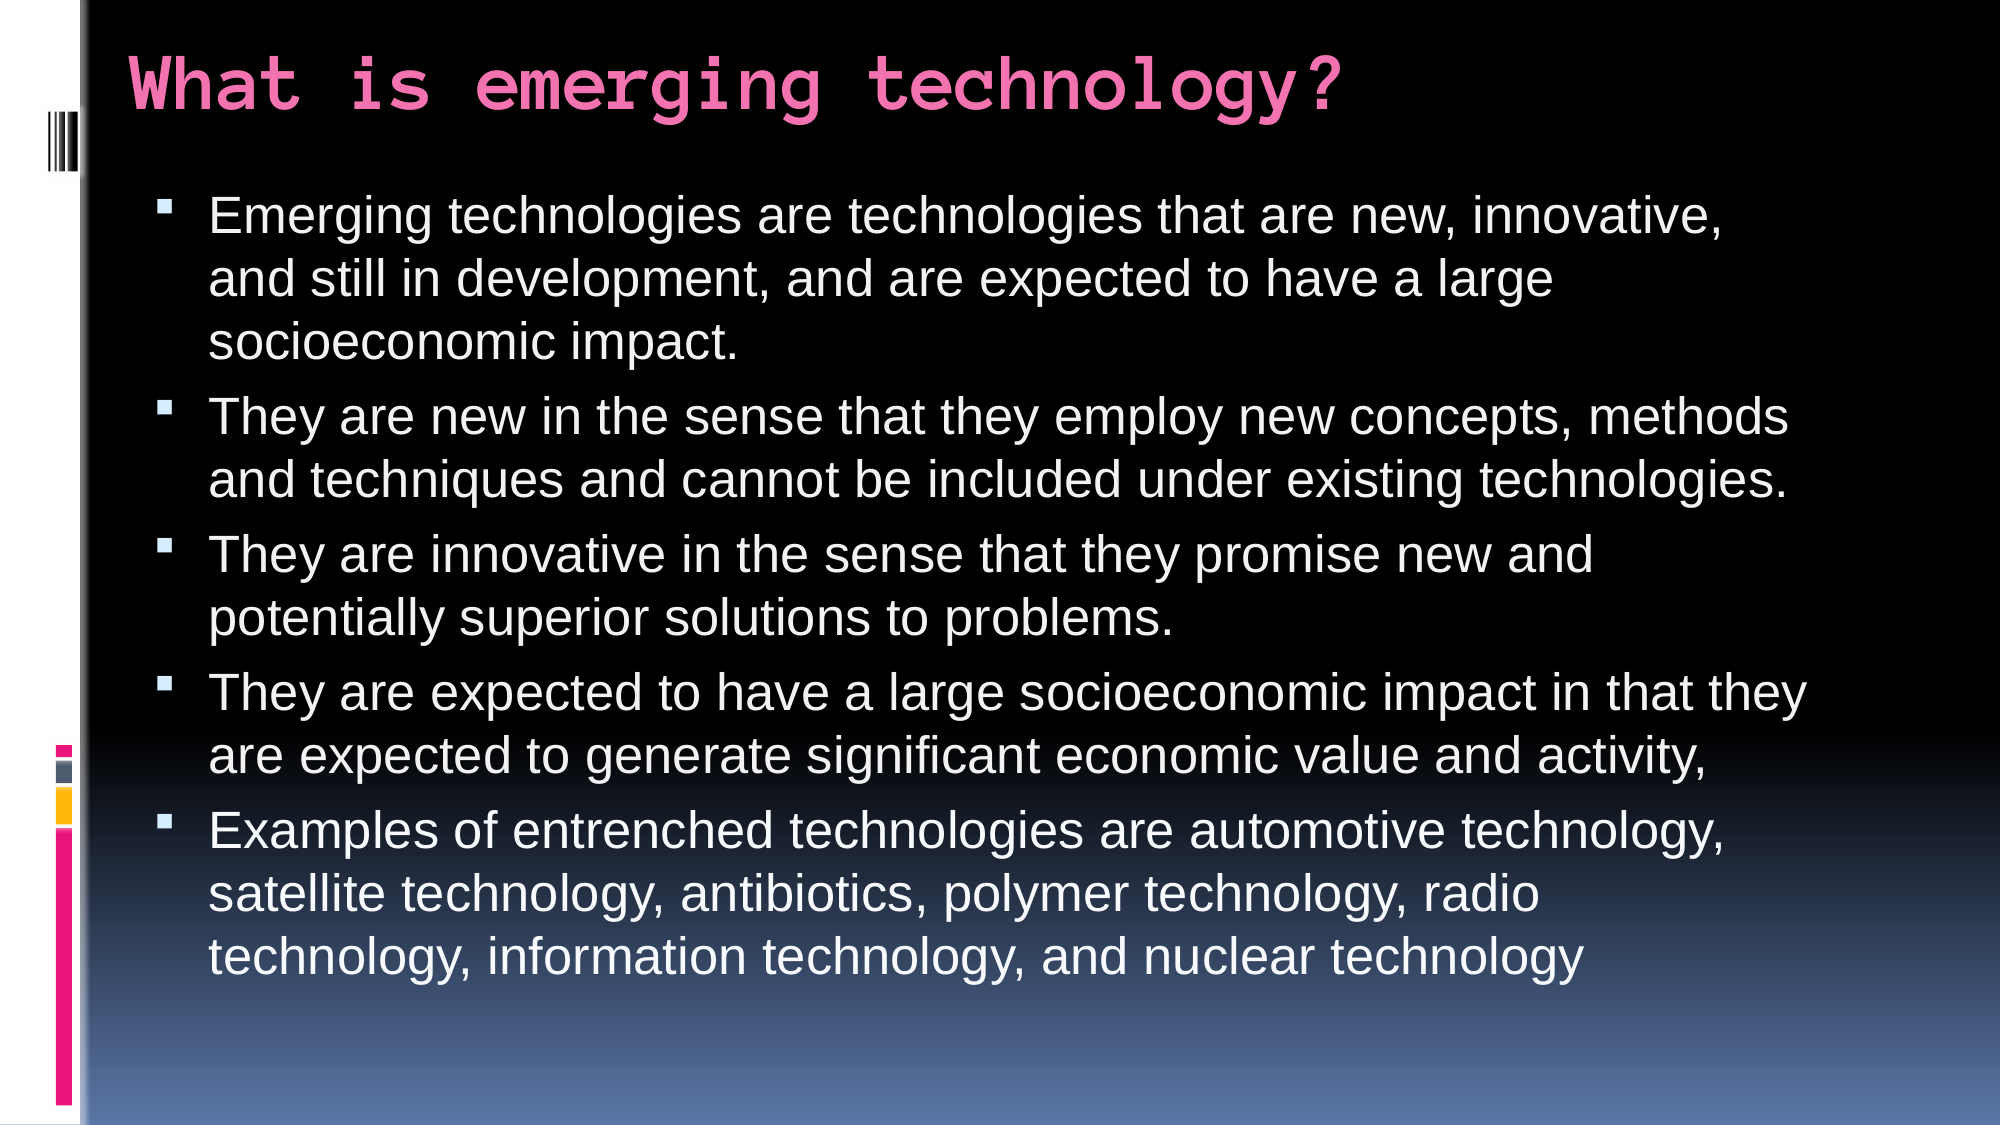

# What is emerging technology?
Emerging technologies are technologies that are new, innovative, and still in development, and are expected to have a large socioeconomic impact.
They are new in the sense that they employ new concepts, methods and techniques and cannot be included under existing technologies.
They are innovative in the sense that they promise new and potentially superior solutions to problems.
They are expected to have a large socioeconomic impact in that they are expected to generate significant economic value and activity,
Examples of entrenched technologies are automotive technology, satellite technology, antibiotics, polymer technology, radio technology, information technology, and nuclear technology